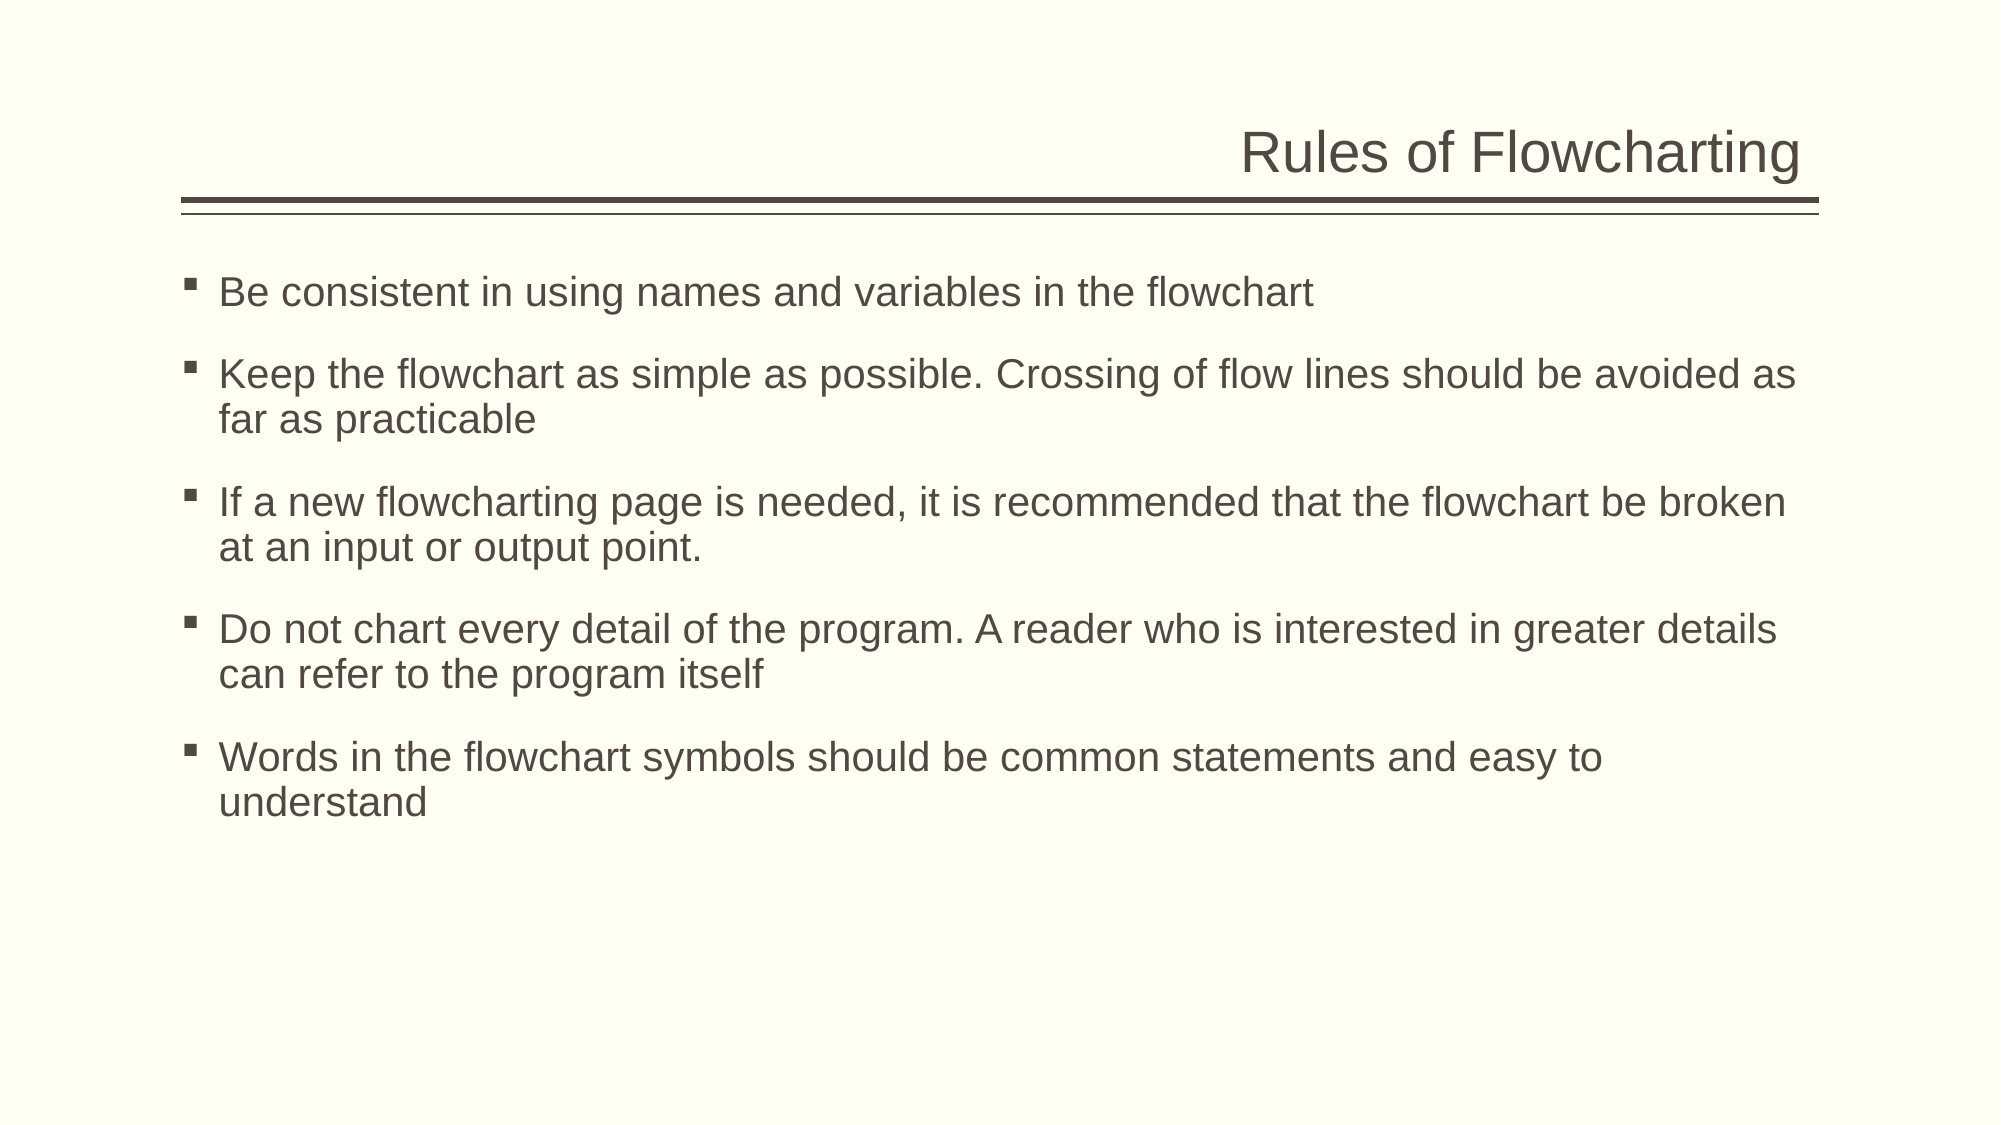

# Rules of Flowcharting
Be consistent in using names and variables in the flowchart
Keep the flowchart as simple as possible. Crossing of flow lines should be avoided as far as practicable
If a new flowcharting page is needed, it is recommended that the flowchart be broken at an input or output point.
Do not chart every detail of the program. A reader who is interested in greater details can refer to the program itself
Words in the flowchart symbols should be common statements and easy to understand